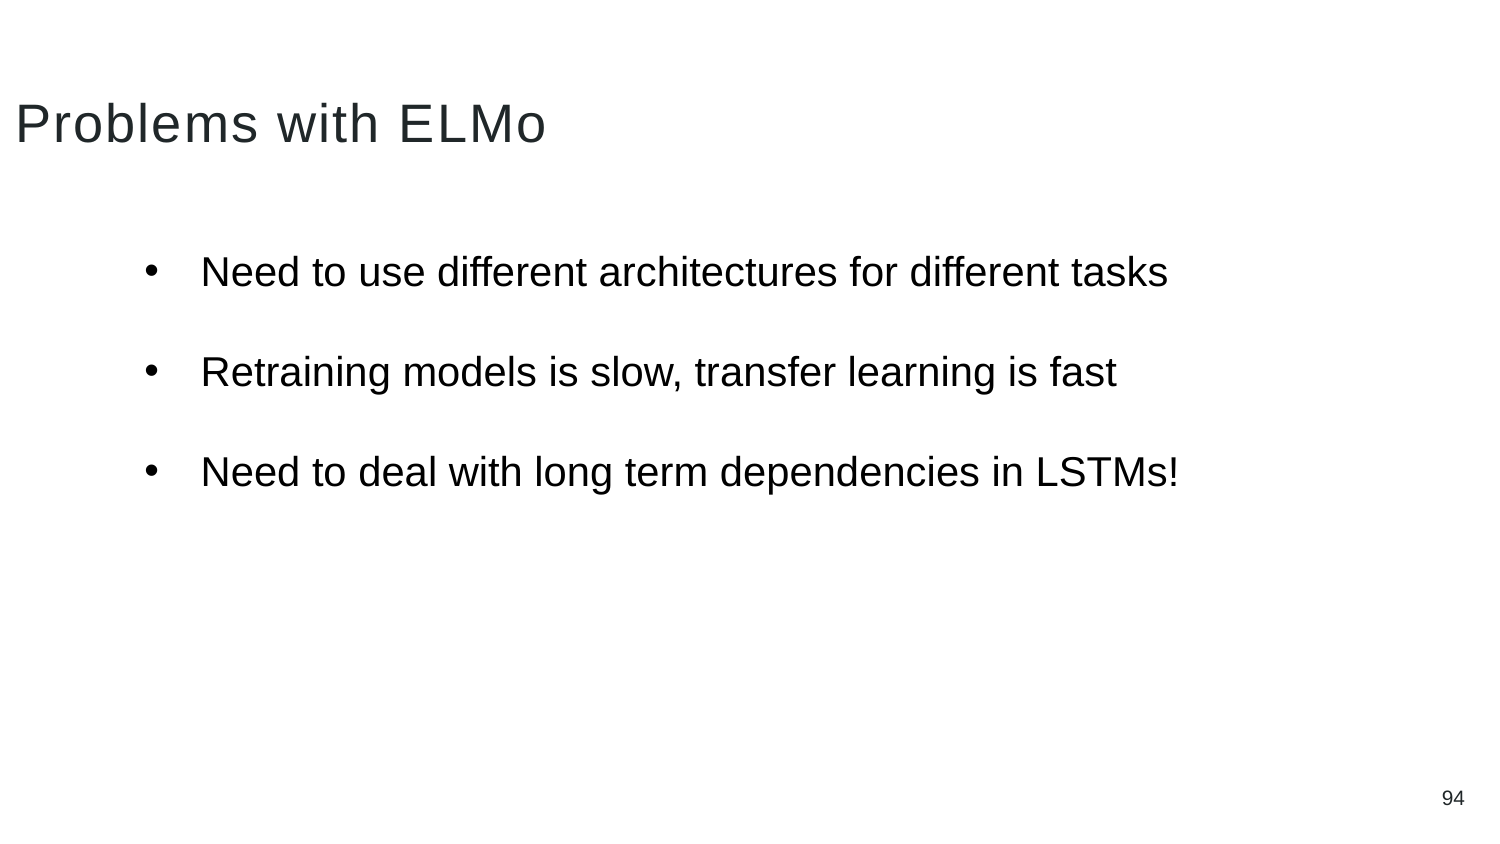

Problems with ELMo
Need to use different architectures for different tasks

Retraining models is slow, transfer learning is fast

Need to deal with long term dependencies in LSTMs!

94